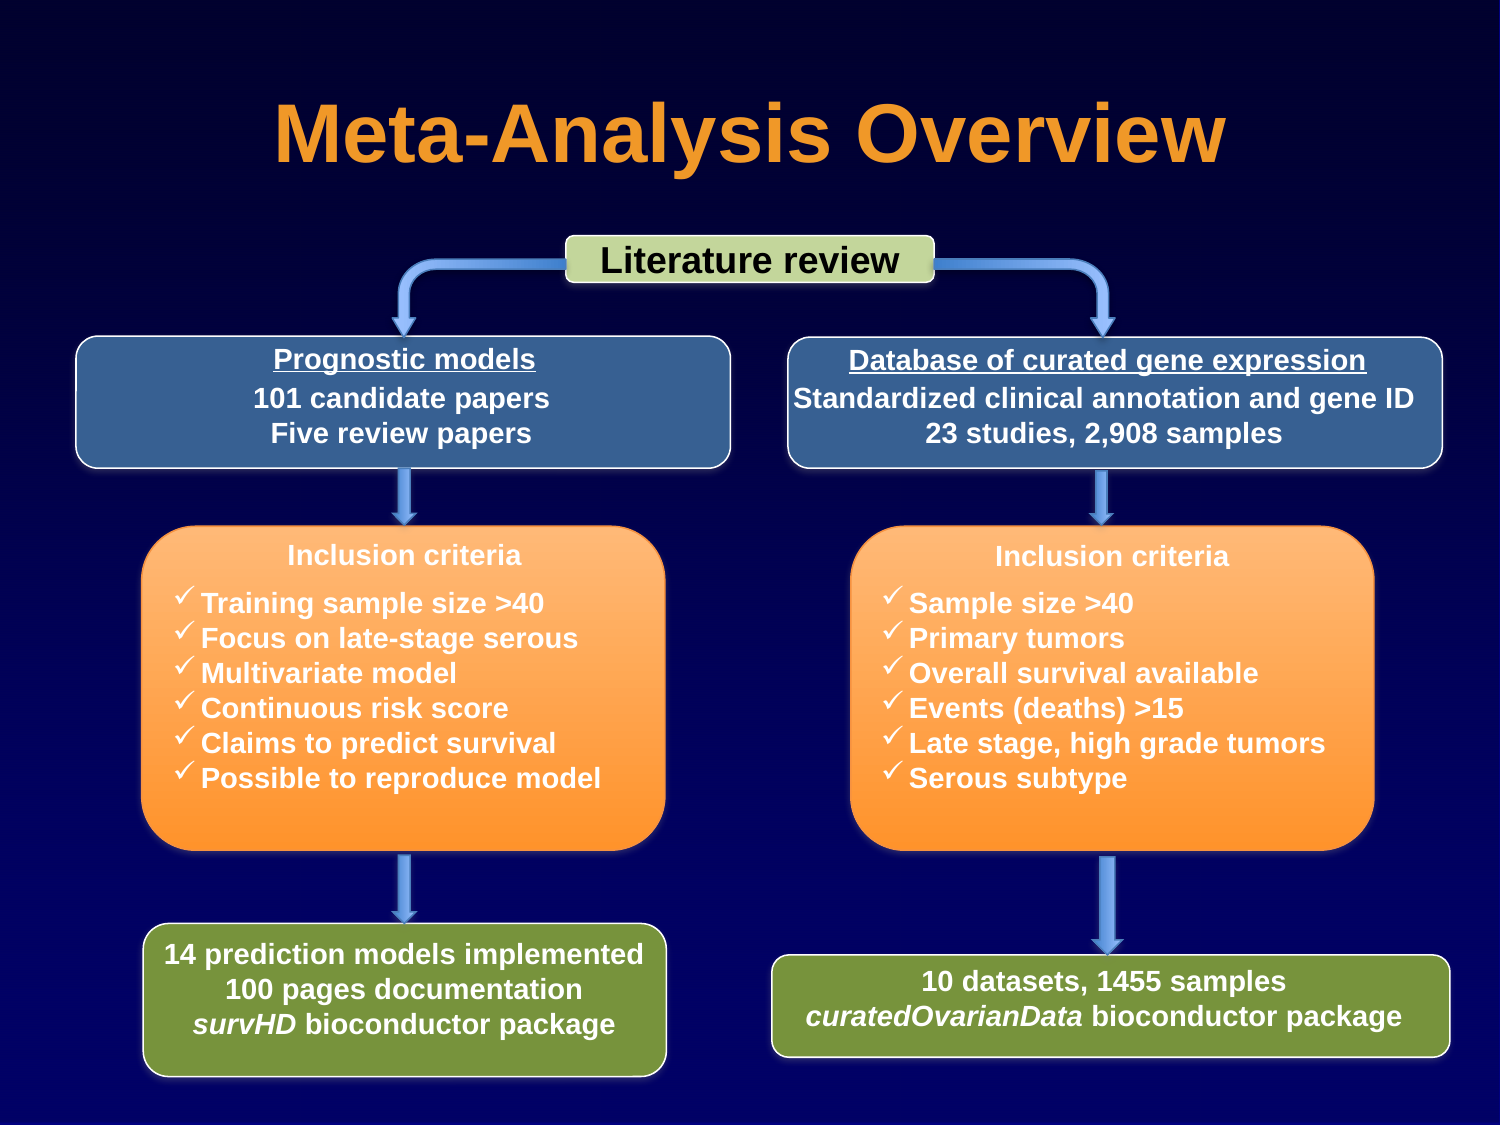

# Meta-Analysis Overview

Literature review

Prognostic models
Database of curated gene expression

101 candidate papers
Five review papers
Standardized clinical annotation and gene ID
23 studies, 2,908 samples

Inclusion criteria
Inclusion criteria
Sample size >40
Primary tumors
Overall survival available
Events (deaths) >15
Late stage, high grade tumors
Serous subtype
Training sample size >40
Focus on late-stage serous
Multivariate model
Continuous risk score
Claims to predict survival
Possible to reproduce model

14 prediction models implemented
100 pages documentation
survHD bioconductor package
10 datasets, 1455 samples
curatedOvarianData bioconductor package